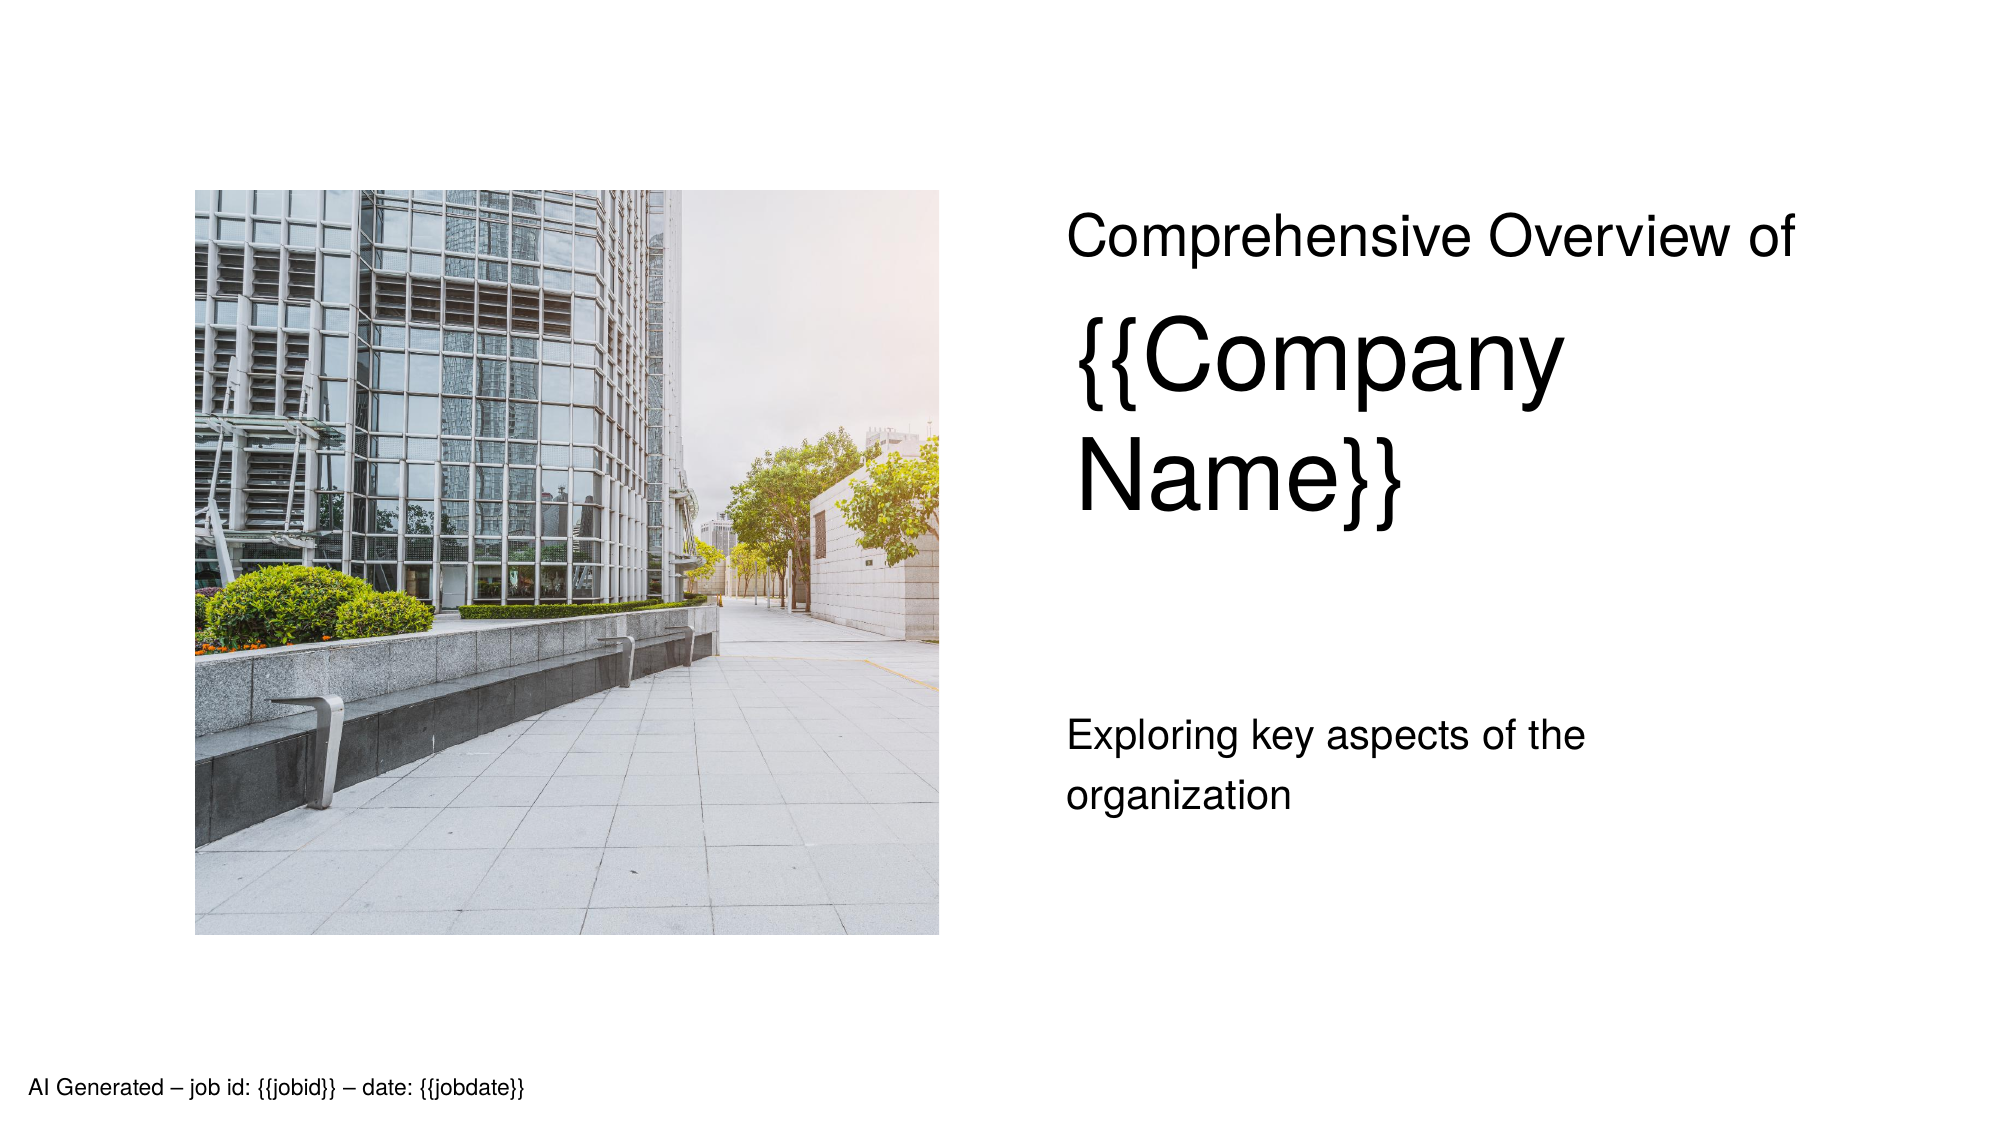

{{Company Name}}
AI Generated – job id: {{jobid}} – date: {{jobdate}}